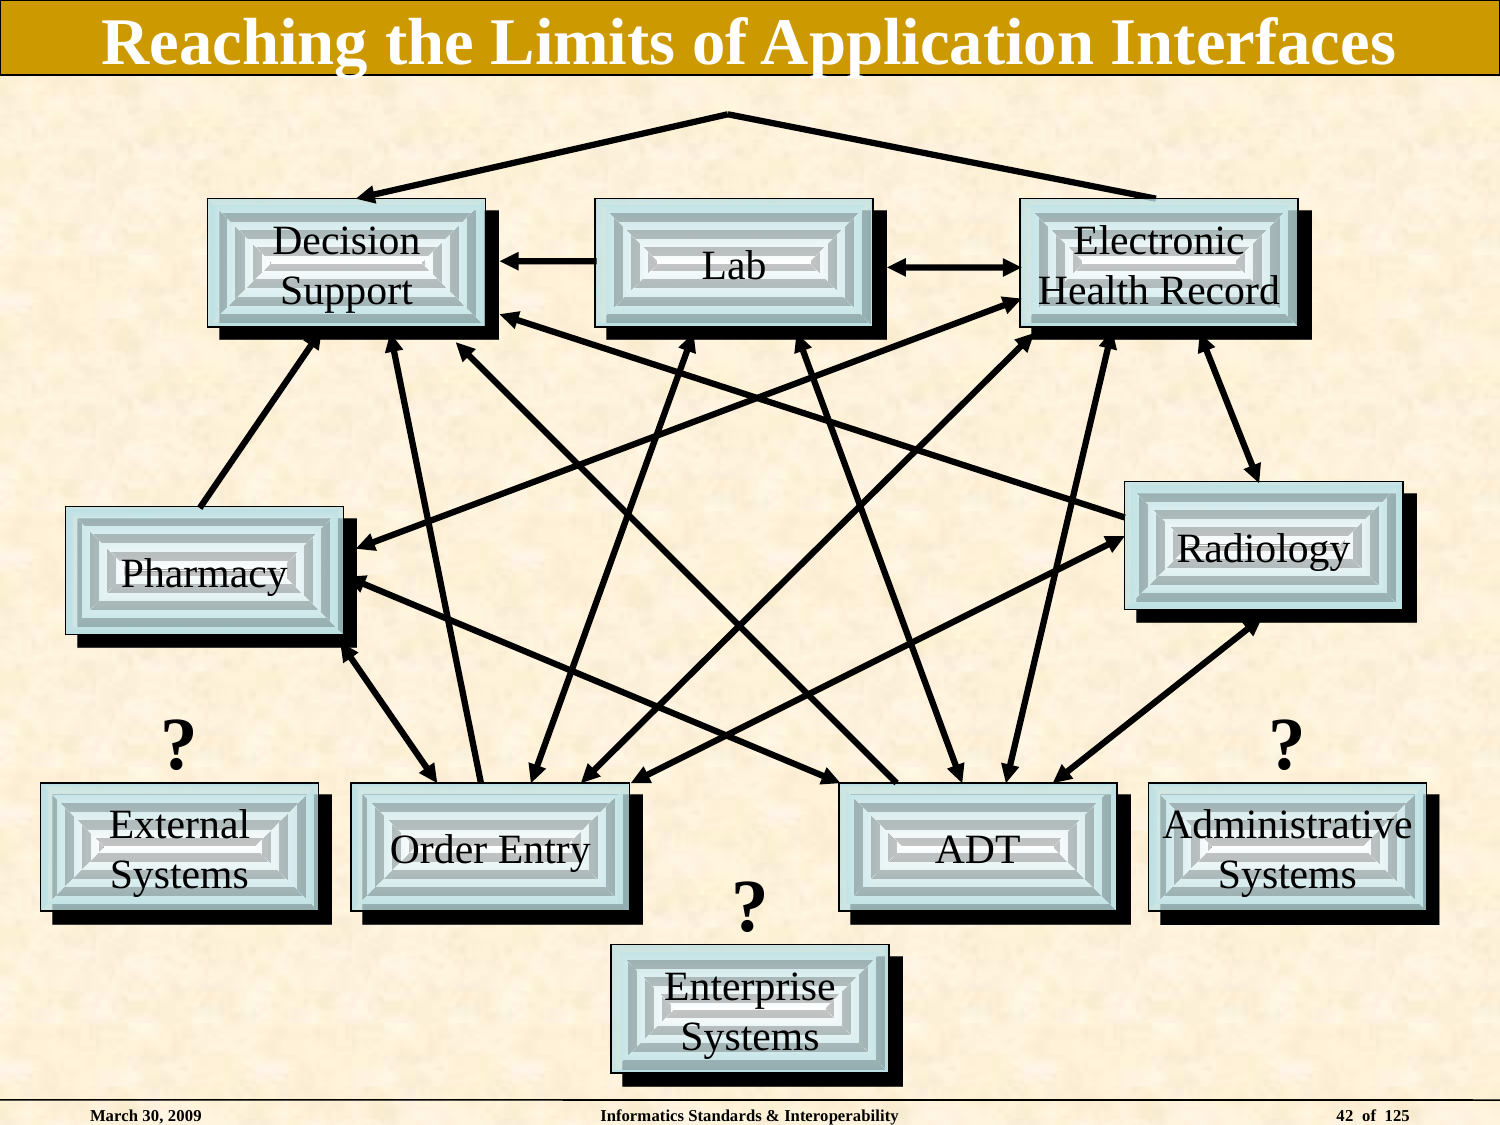

# Reaching the Limits of Application Interfaces

Electronic
Health Record

Decision
Support

Lab

ADT
Radiology

Pharmacy

?
External
Systems
?
Administrative
Systems
Order Entry
?
Enterprise
Systems
March 30, 2009
Informatics Standards & Interoperability
42  of  125